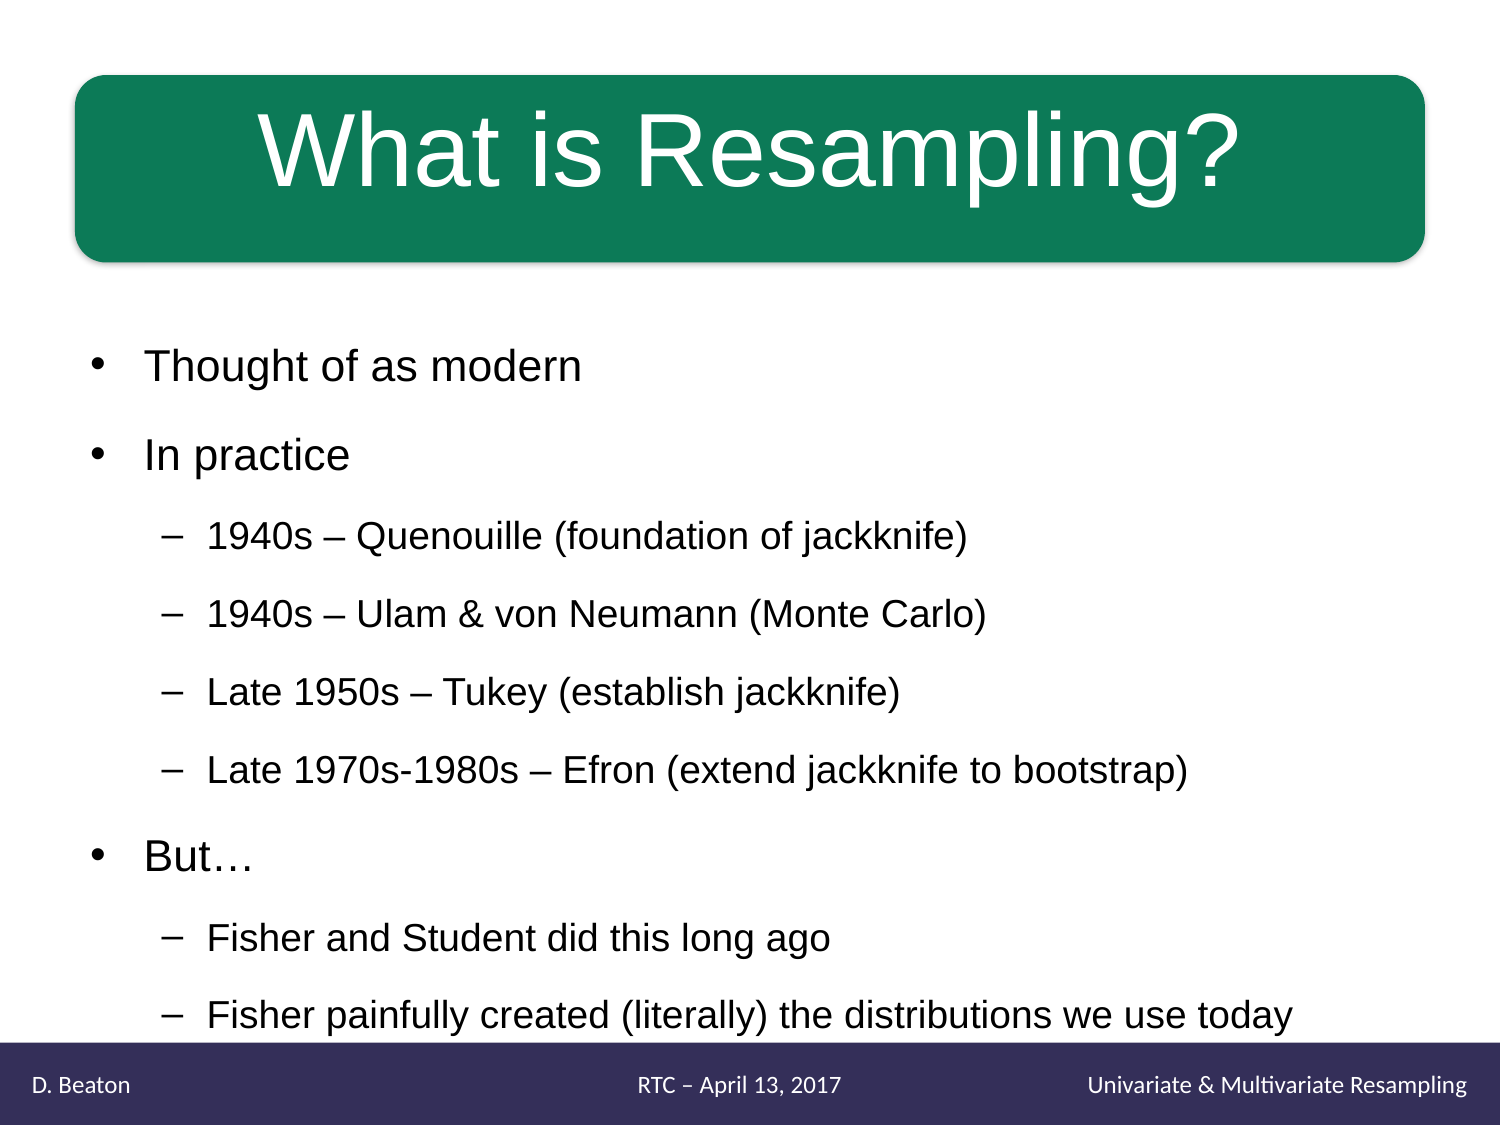

# What is Resampling?
Thought of as modern
In practice
1940s – Quenouille (foundation of jackknife)
1940s – Ulam & von Neumann (Monte Carlo)
Late 1950s – Tukey (establish jackknife)
Late 1970s-1980s – Efron (extend jackknife to bootstrap)
But…
Fisher and Student did this long ago
Fisher painfully created (literally) the distributions we use today